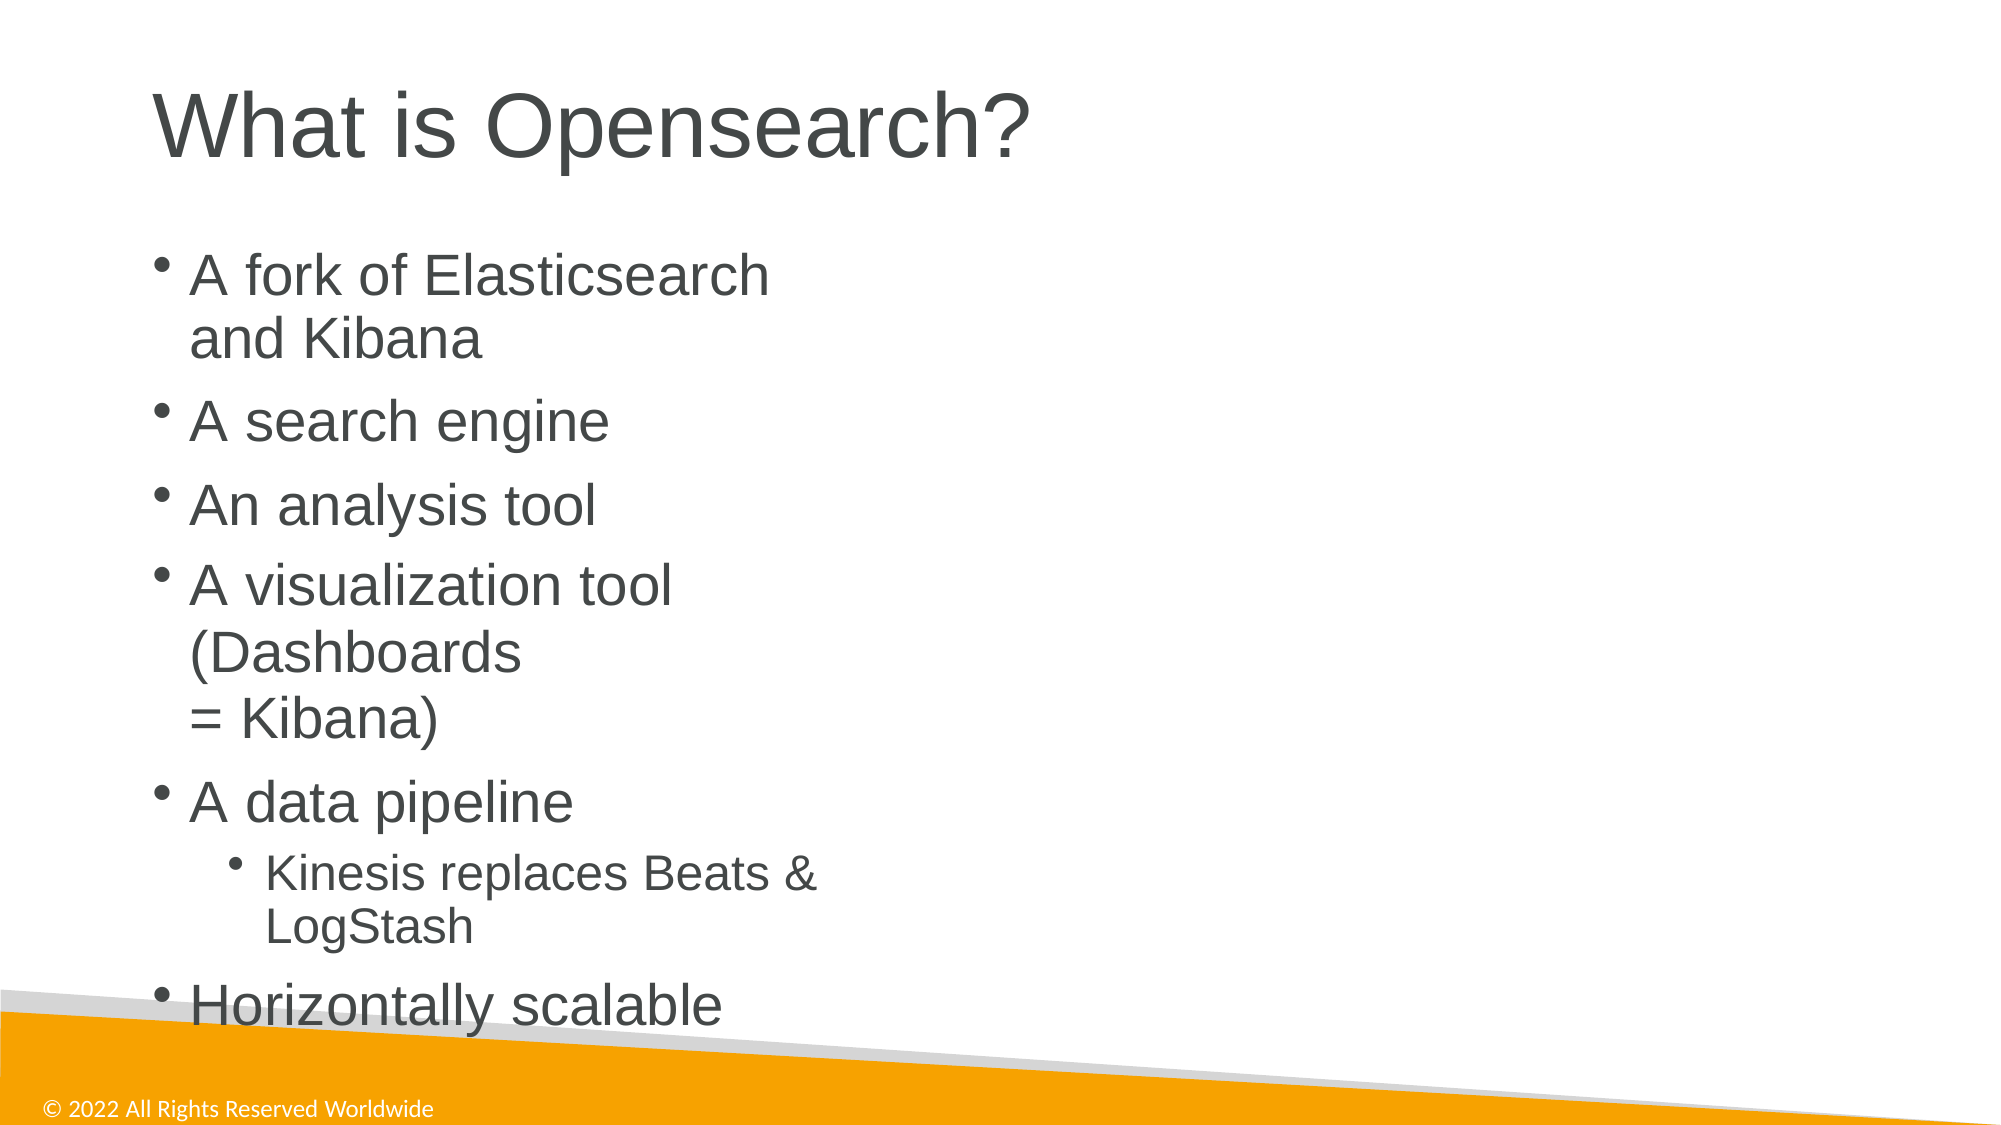

# What is Opensearch?
A fork of Elasticsearch and Kibana
A search engine
An analysis tool
A visualization tool (Dashboards
= Kibana)
A data pipeline
Kinesis replaces Beats & LogStash
Horizontally scalable
© 2022 All Rights Reserved Worldwide